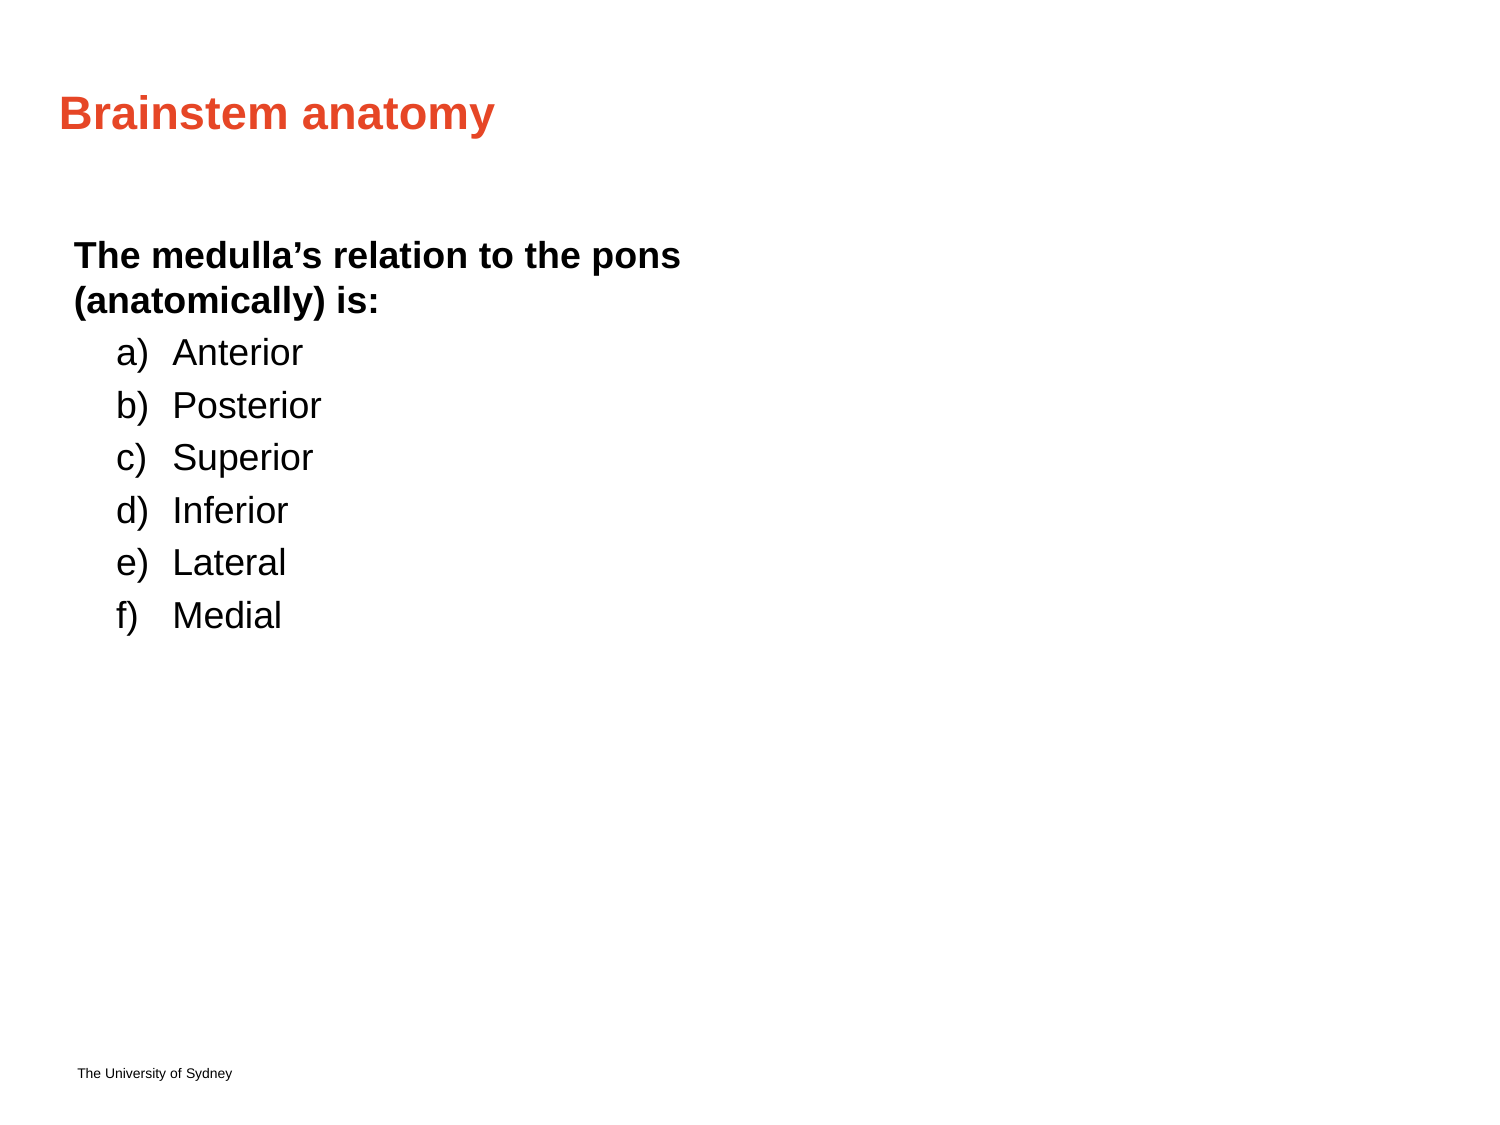

# Brainstem anatomy
The medulla’s relation to the pons (anatomically) is:
Anterior
Posterior
Superior
Inferior
Lateral
Medial